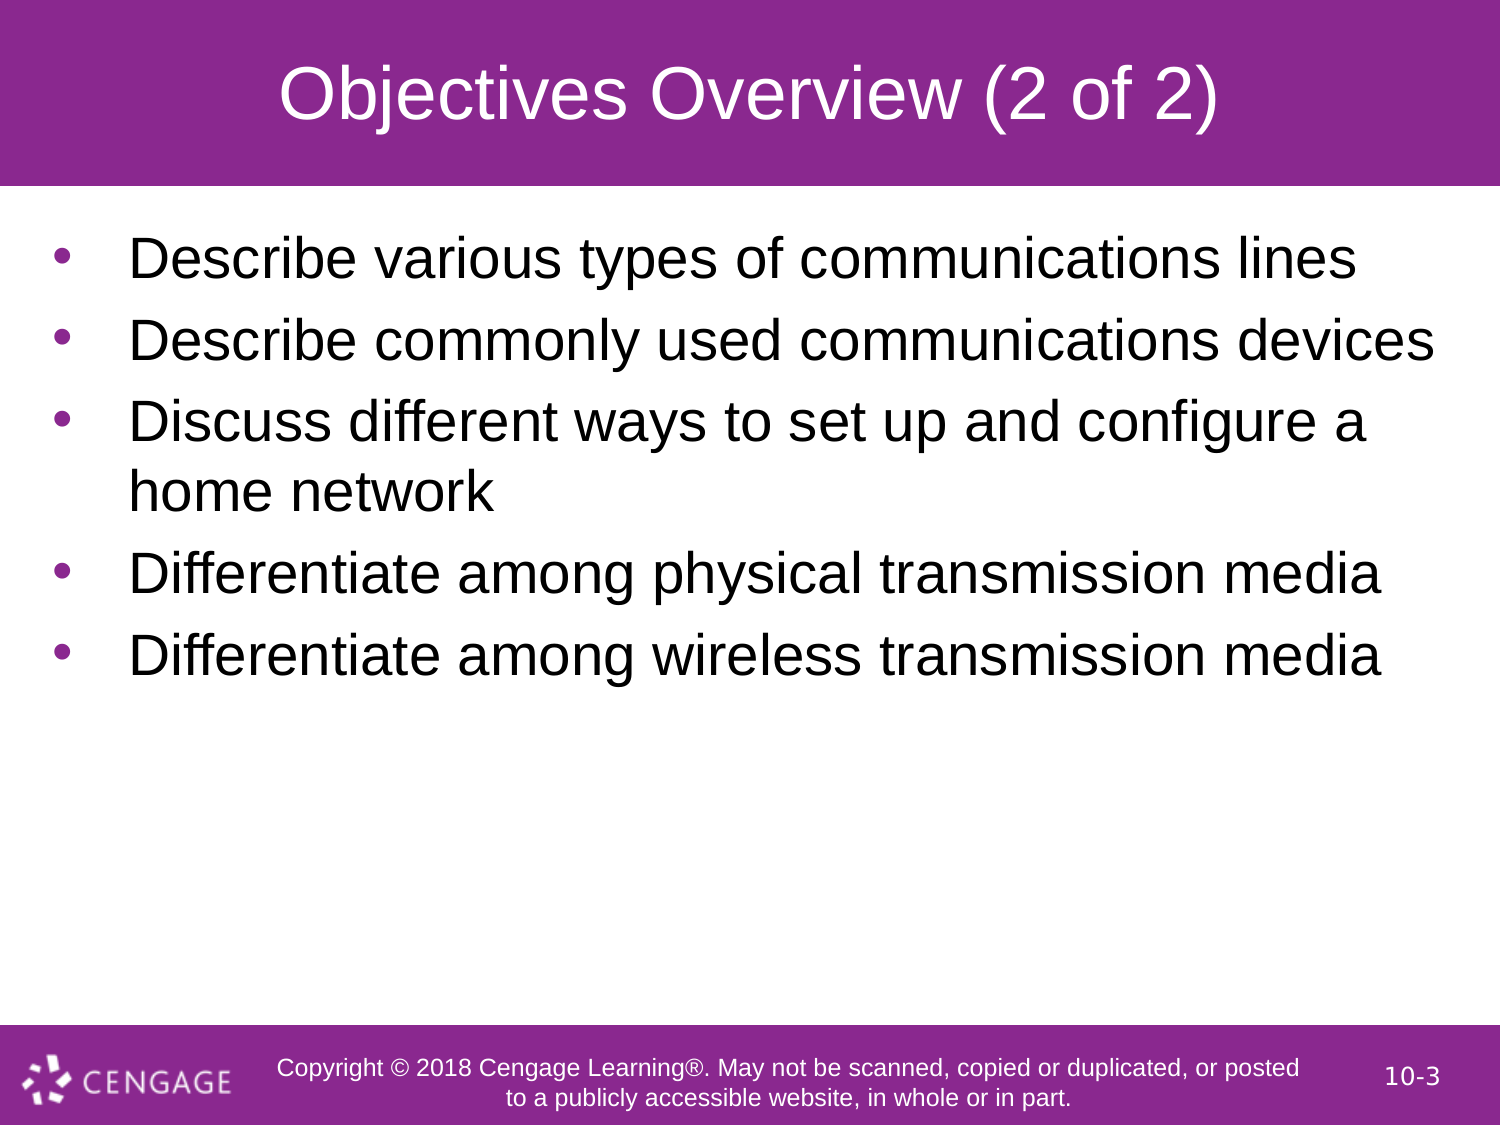

# Objectives Overview (2 of 2)
Describe various types of communications lines
Describe commonly used communications devices
Discuss different ways to set up and configure a home network
Differentiate among physical transmission media
Differentiate among wireless transmission media